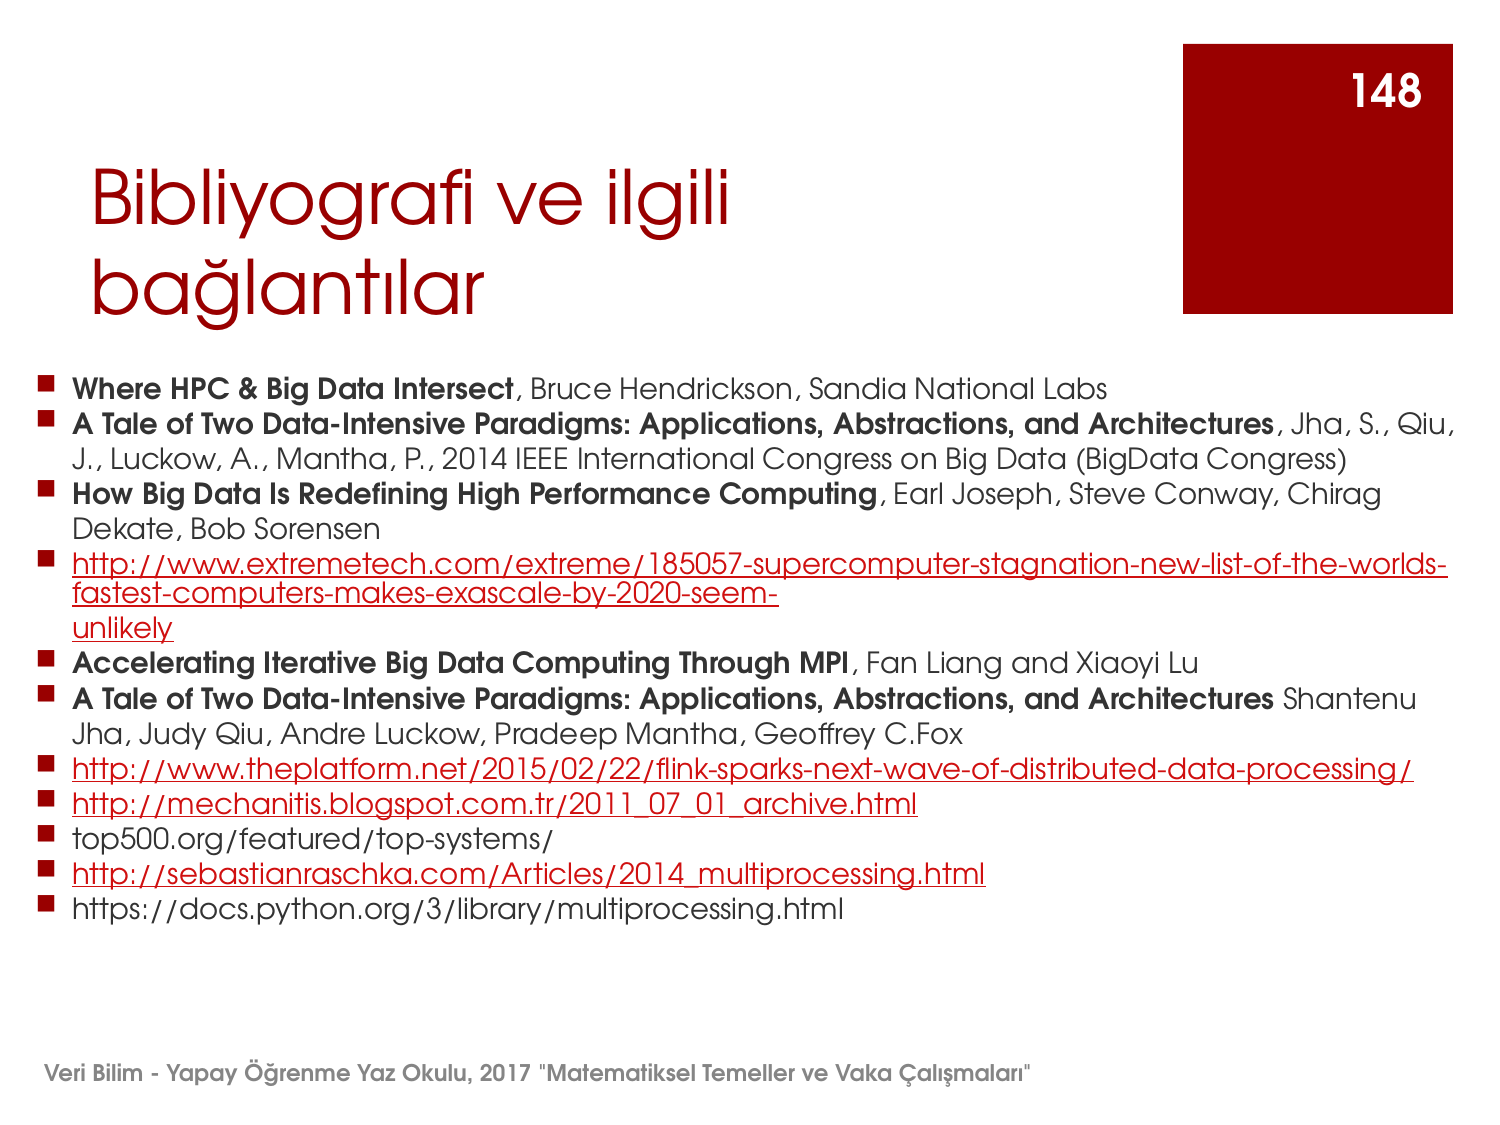

148
# Bibliyografi ve ilgili bağlantılar
Where HPC & Big Data Intersect, Bruce Hendrickson, Sandia National Labs
A Tale of Two Data-Intensive Paradigms: Applications, Abstractions, and Architectures, Jha, S., Qiu, J., Luckow, A., Mantha, P., 2014 IEEE International Congress on Big Data (BigData Congress)
How Big Data Is Redefining High Performance Computing, Earl Joseph, Steve Conway, Chirag Dekate, Bob Sorensen
http://www.extremetech.com/extreme/185057-supercomputer-stagnation-new-list-of-the-worlds-fastest-computers-makes-exascale-by-2020-seem-unlikely
Accelerating Iterative Big Data Computing Through MPI, Fan Liang and Xiaoyi Lu
A Tale of Two Data-Intensive Paradigms: Applications, Abstractions, and Architectures Shantenu Jha, Judy Qiu, Andre Luckow, Pradeep Mantha, Geoffrey C.Fox
http://www.theplatform.net/2015/02/22/flink-sparks-next-wave-of-distributed-data-processing/
http://mechanitis.blogspot.com.tr/2011_07_01_archive.html
top500.org/featured/top-systems/
http://sebastianraschka.com/Articles/2014_multiprocessing.html
https://docs.python.org/3/library/multiprocessing.html
Veri Bilim - Yapay Öğrenme Yaz Okulu, 2017 "Matematiksel Temeller ve Vaka Çalışmaları"